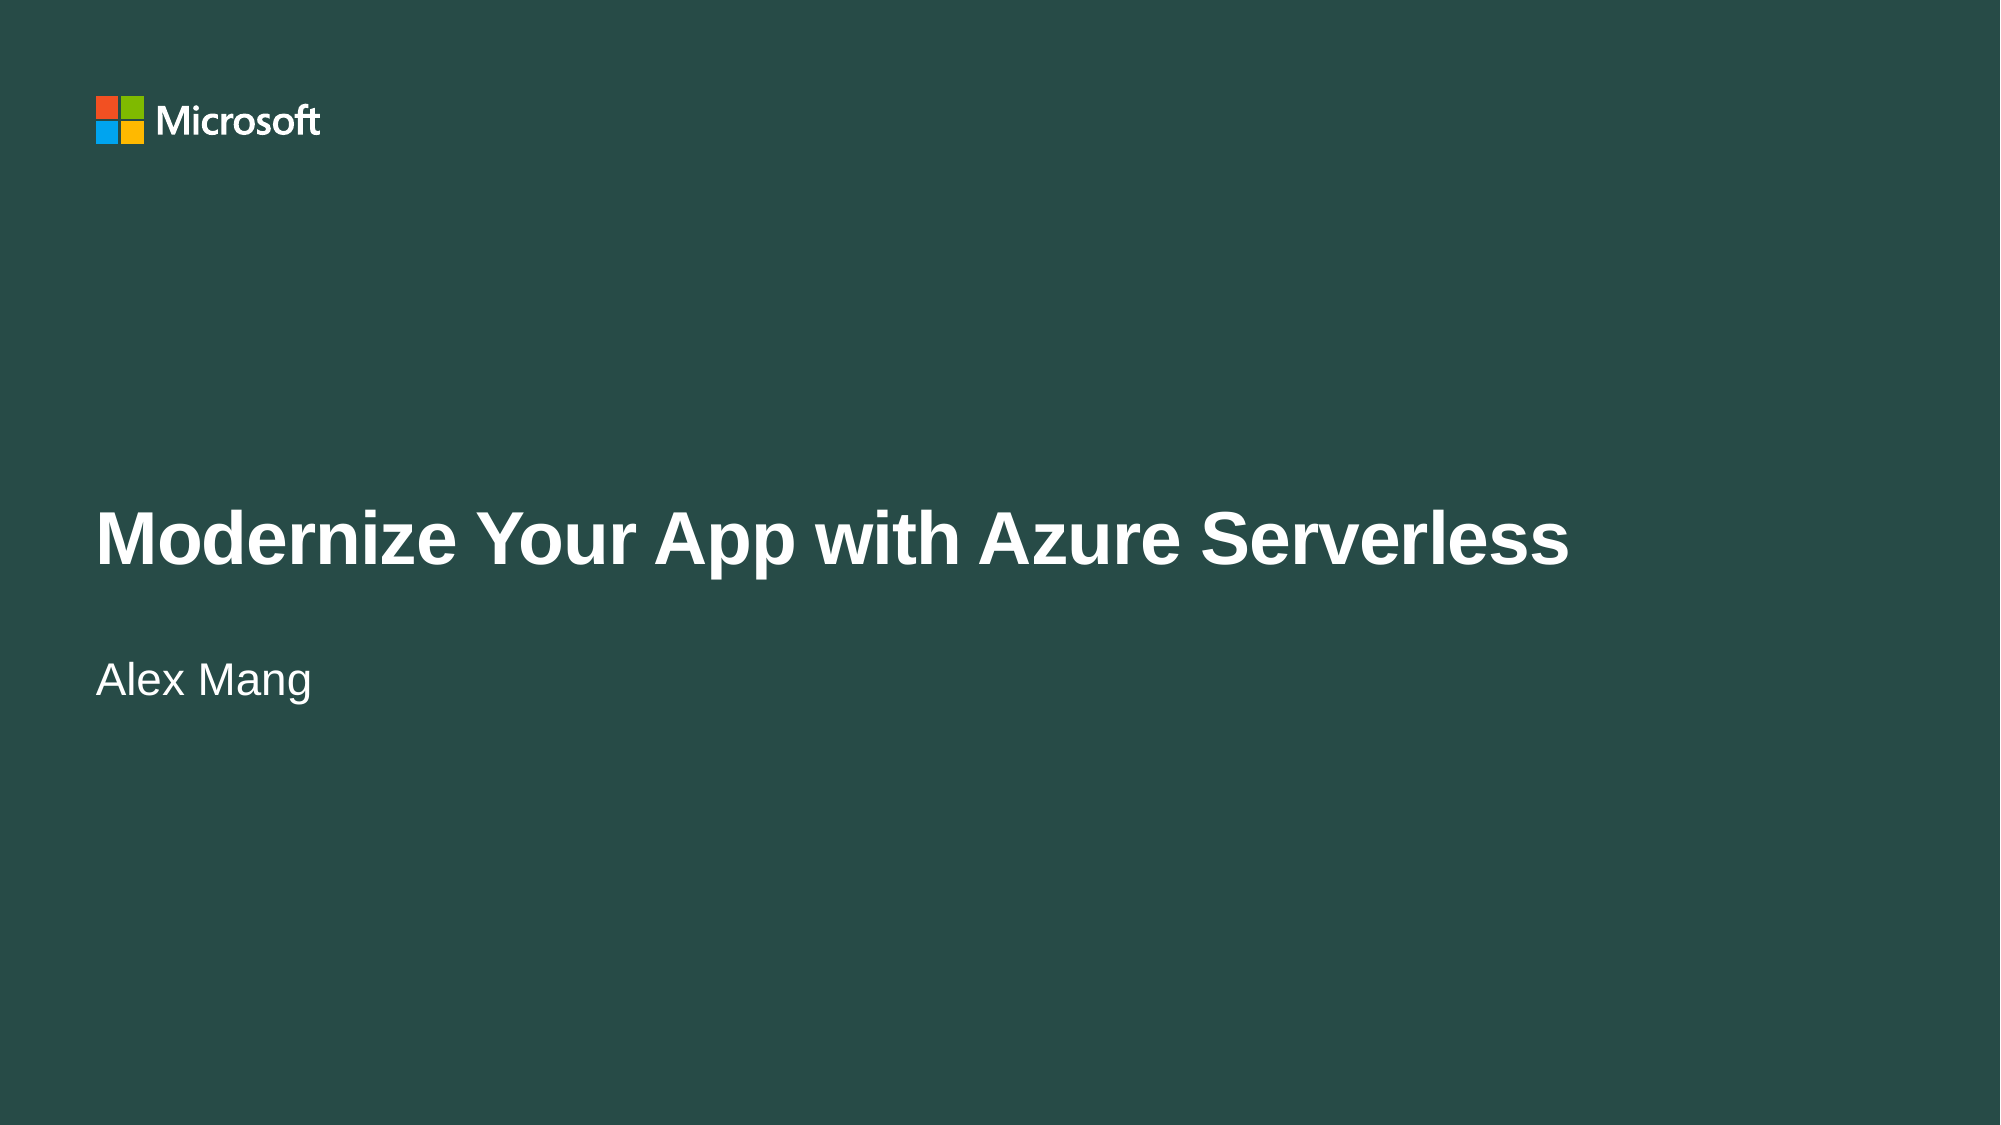

# Modernize Your App with Azure Serverless
Alex Mang